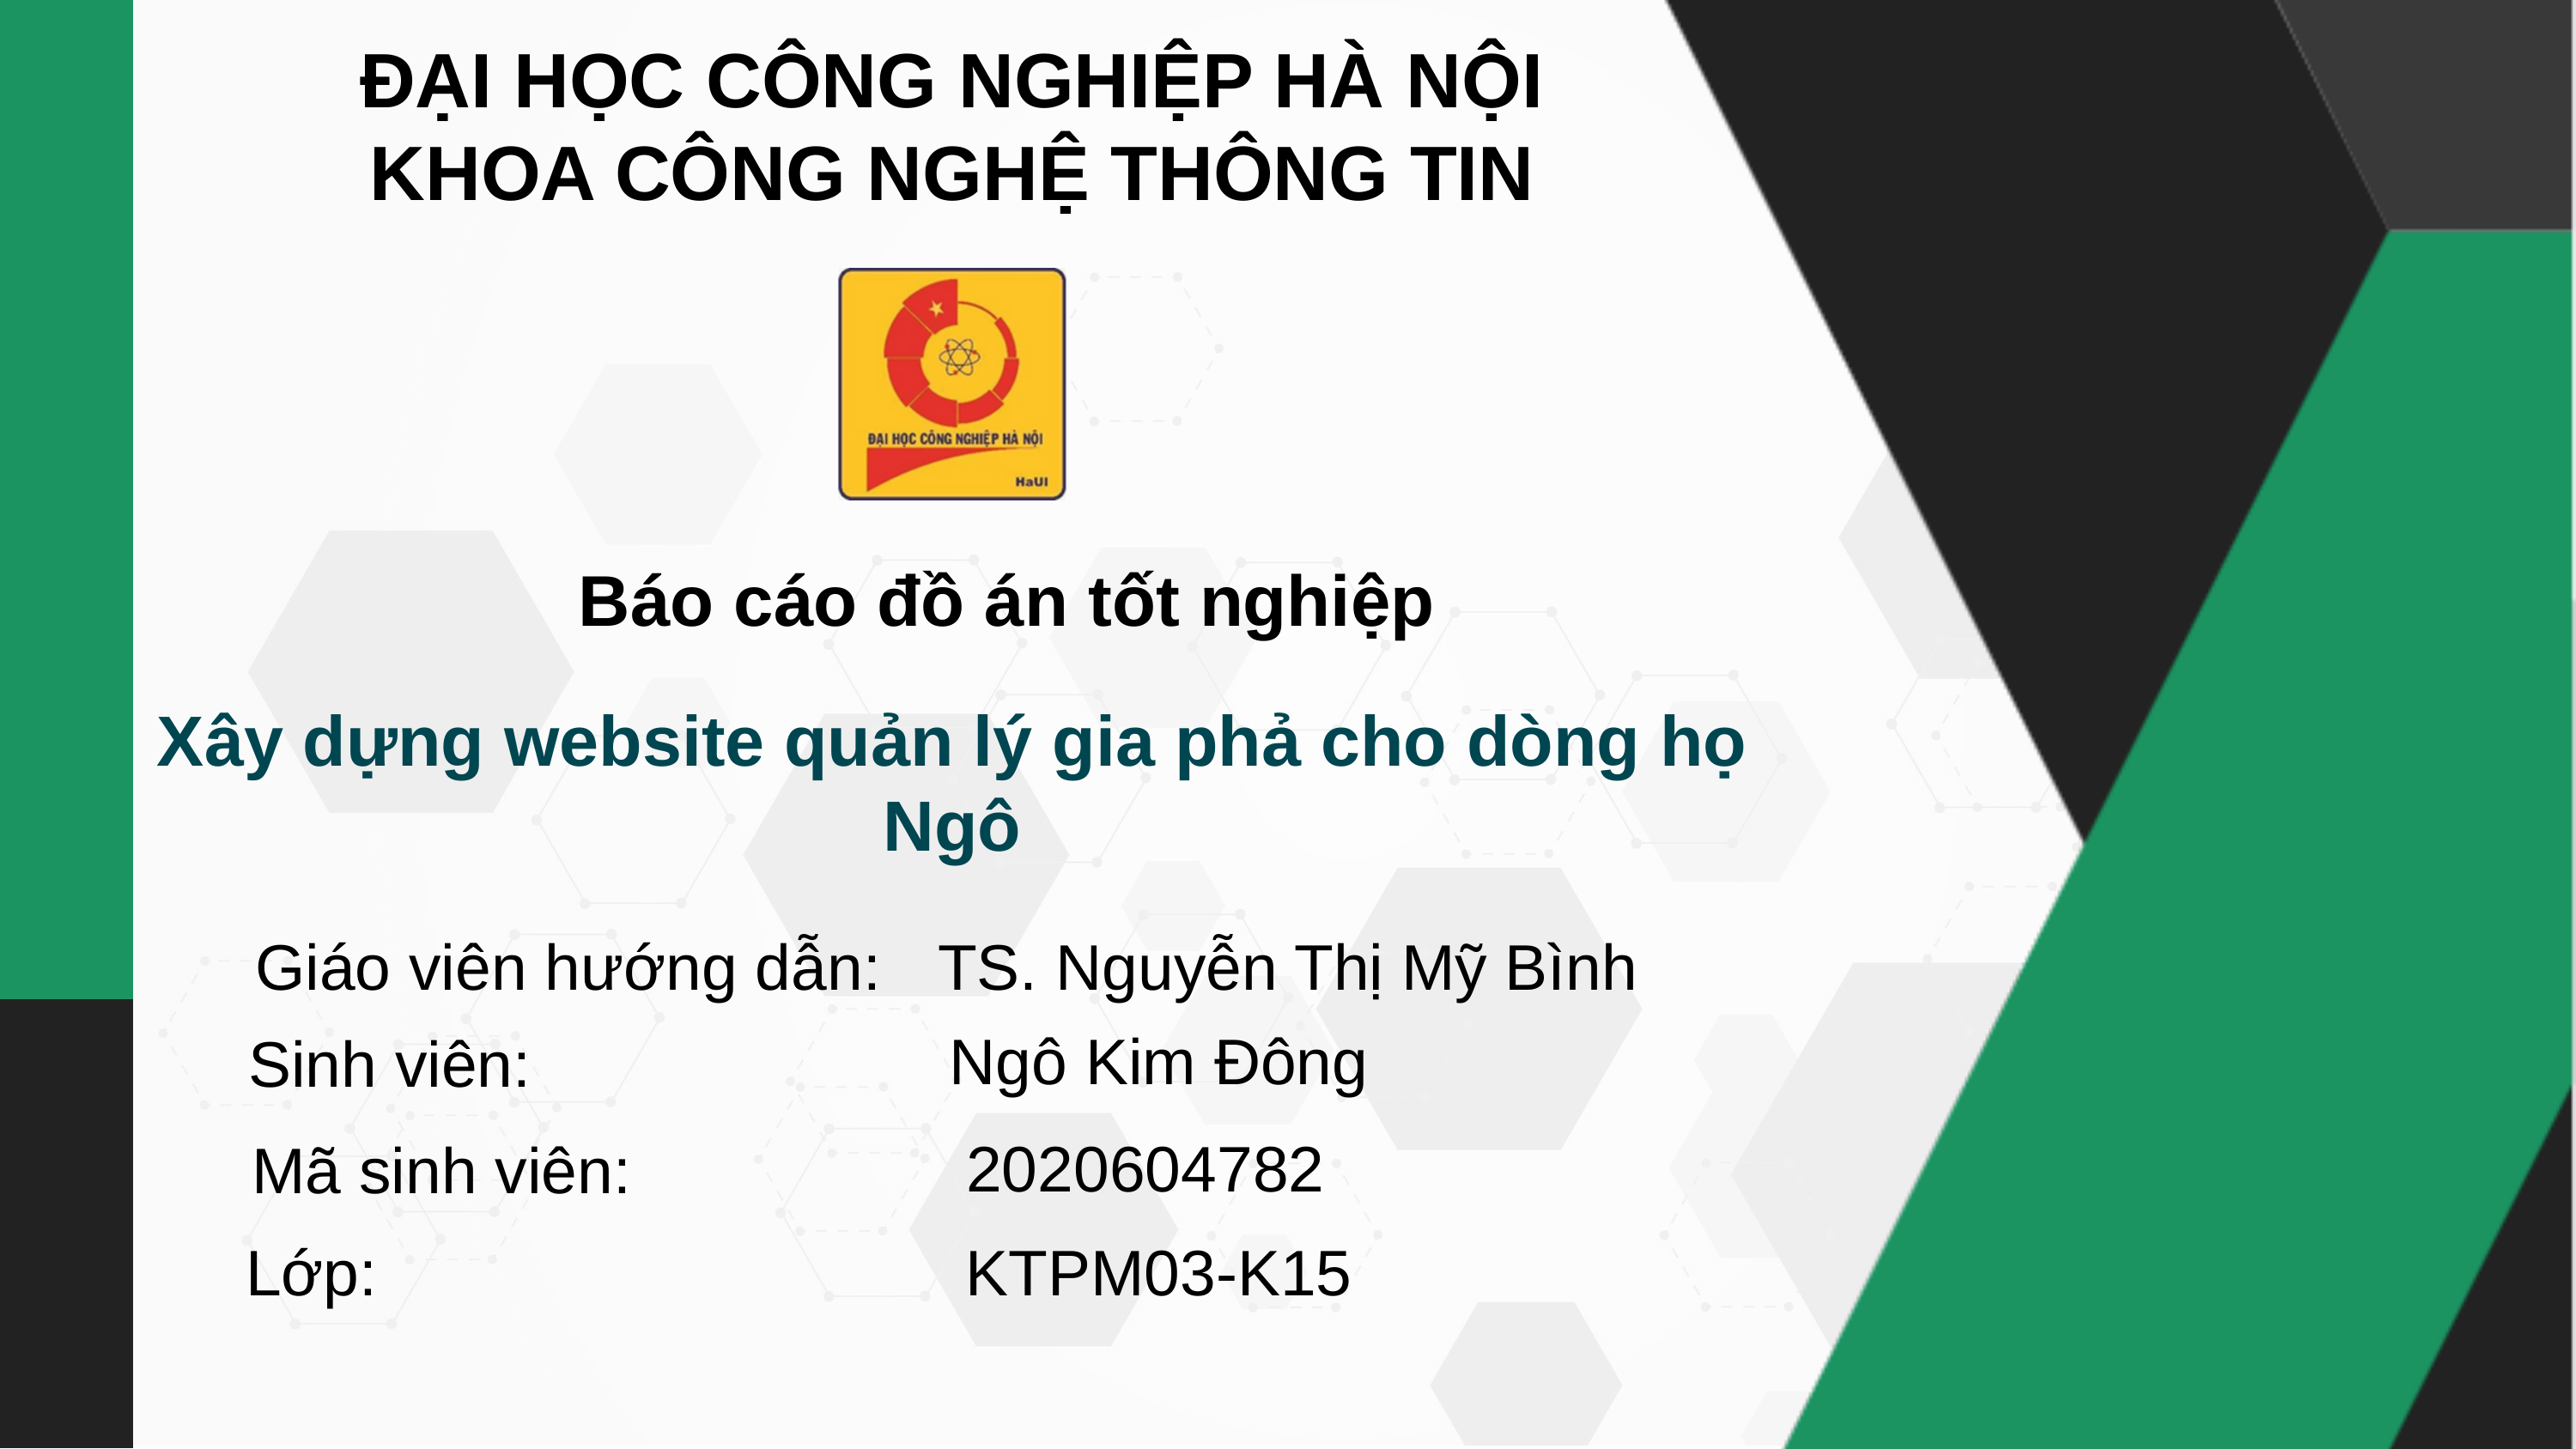

ĐẠI HỌC CÔNG NGHIỆP HÀ NỘI
KHOA CÔNG NGHỆ THÔNG TIN

Báo cáo đồ án tốt nghiệp
Xây dựng website quản lý gia phả cho dòng họ Ngô
Giáo viên hướng dẫn:
TS. Nguyễn Thị Mỹ Bình

Ngô Kim Đông
Sinh viên:
2020604782
Mã sinh viên:
Lớp:
KTPM03-K15